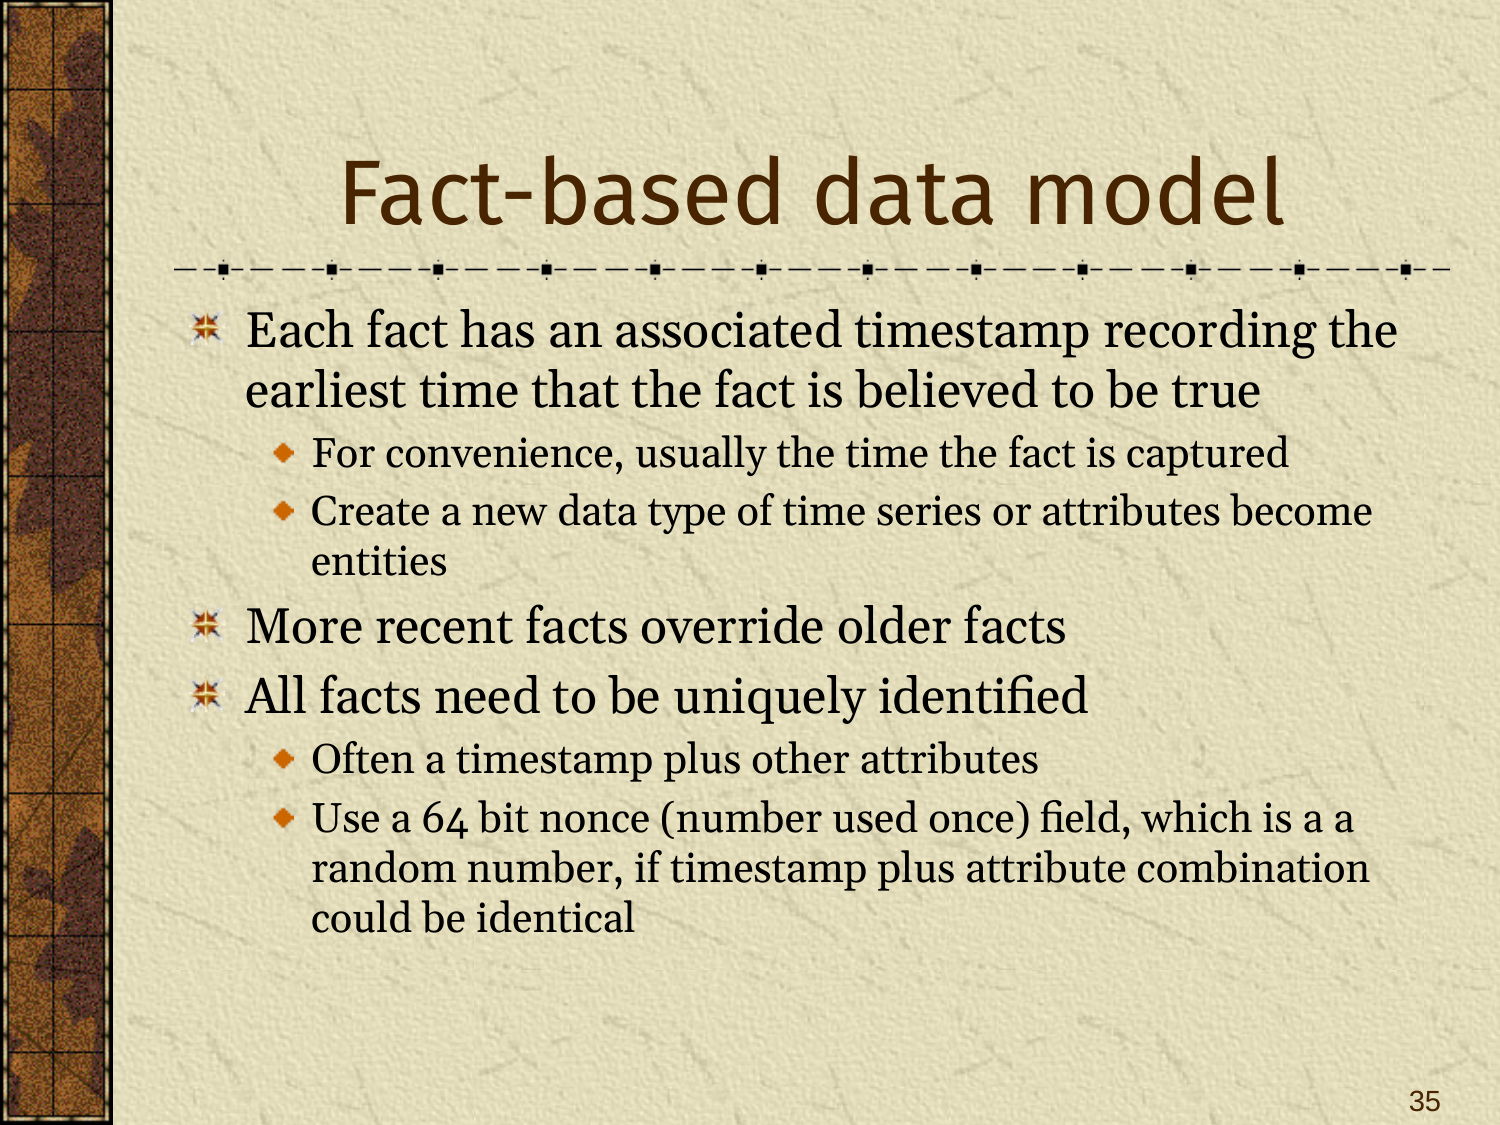

# Fact-based data model
Each fact has an associated timestamp recording the earliest time that the fact is believed to be true
For convenience, usually the time the fact is captured
Create a new data type of time series or attributes become entities
More recent facts override older facts
All facts need to be uniquely identified
Often a timestamp plus other attributes
Use a 64 bit nonce (number used once) field, which is a a random number, if timestamp plus attribute combination could be identical
35